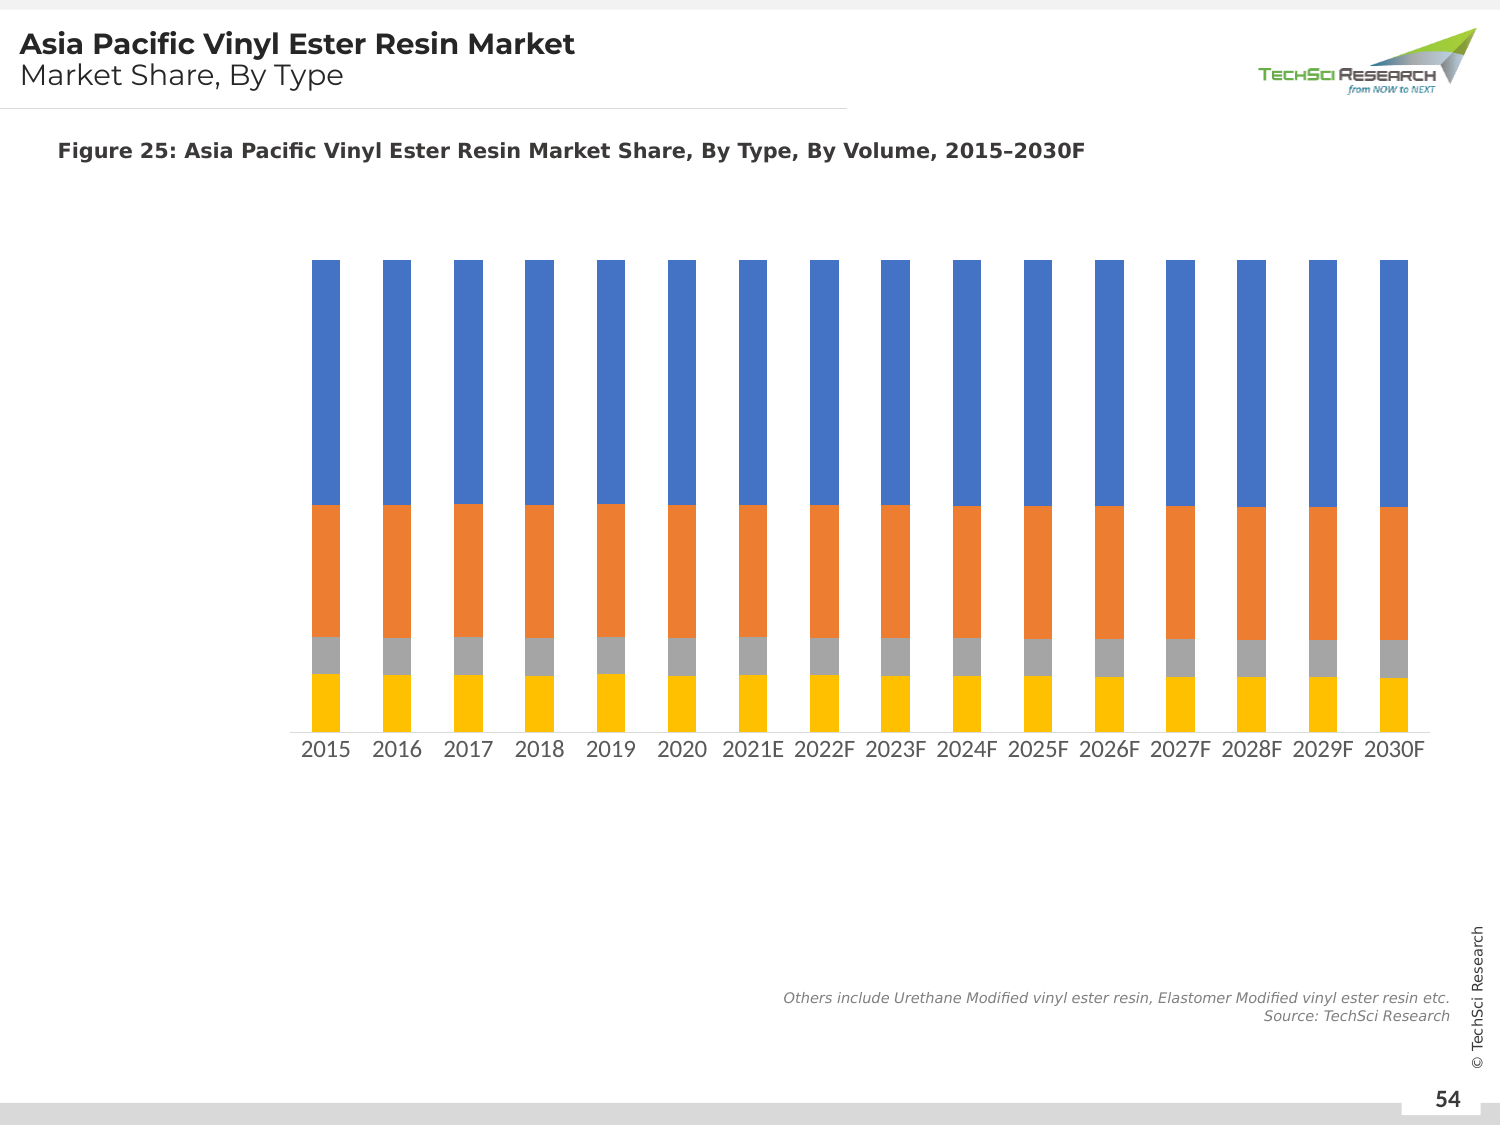

Asia Pacific Vinyl Ester Resin Market
Market Share, By Type
Figure 25: Asia Pacific Vinyl Ester Resin Market Share, By Type, By Volume, 2015–2030F

### Chart

| Category | Other chemistry | Brominated vinyl ester resin | Novolac vinyl ester resin | Bisphenol-A,F,S vinyl ester resin |
|---|---|---|---|---|
| 2015 | 0.1231 | 0.0795 | 0.2798 | 0.5177 |
| 2016 | 0.1216 | 0.0786 | 0.2814 | 0.5184 |
| 2017 | 0.1226 | 0.0791 | 0.2816 | 0.5167 |
| 2018 | 0.1201 | 0.0795 | 0.2814 | 0.5189 |
| 2019 | 0.123 | 0.0793 | 0.2813 | 0.5165 |
| 2020 | 0.1197 | 0.0811 | 0.2819 | 0.5173 |
| 2021E | 0.1215 | 0.0804 | 0.2809 | 0.5172 |
| 2022F | 0.1207 | 0.0803 | 0.2811 | 0.5179 |
| 2023F | 0.12 | 0.0802 | 0.2813 | 0.5185 |
| 2024F | 0.1193 | 0.08 | 0.2814 | 0.5192 |
| 2025F | 0.1187 | 0.0799 | 0.2815 | 0.5199 |
| 2026F | 0.1182 | 0.0799 | 0.2815 | 0.5204 |
| 2027F | 0.1176 | 0.0798 | 0.2816 | 0.521 |
| 2028F | 0.1171 | 0.0797 | 0.2816 | 0.5216 |
| 2029F | 0.1166 | 0.0797 | 0.2816 | 0.5221 |
| 2030F | 0.1163 | 0.0796 | 0.2815 | 0.5226 |
Others include Urethane Modified vinyl ester resin, Elastomer Modified vinyl ester resin etc.
Source: TechSci Research